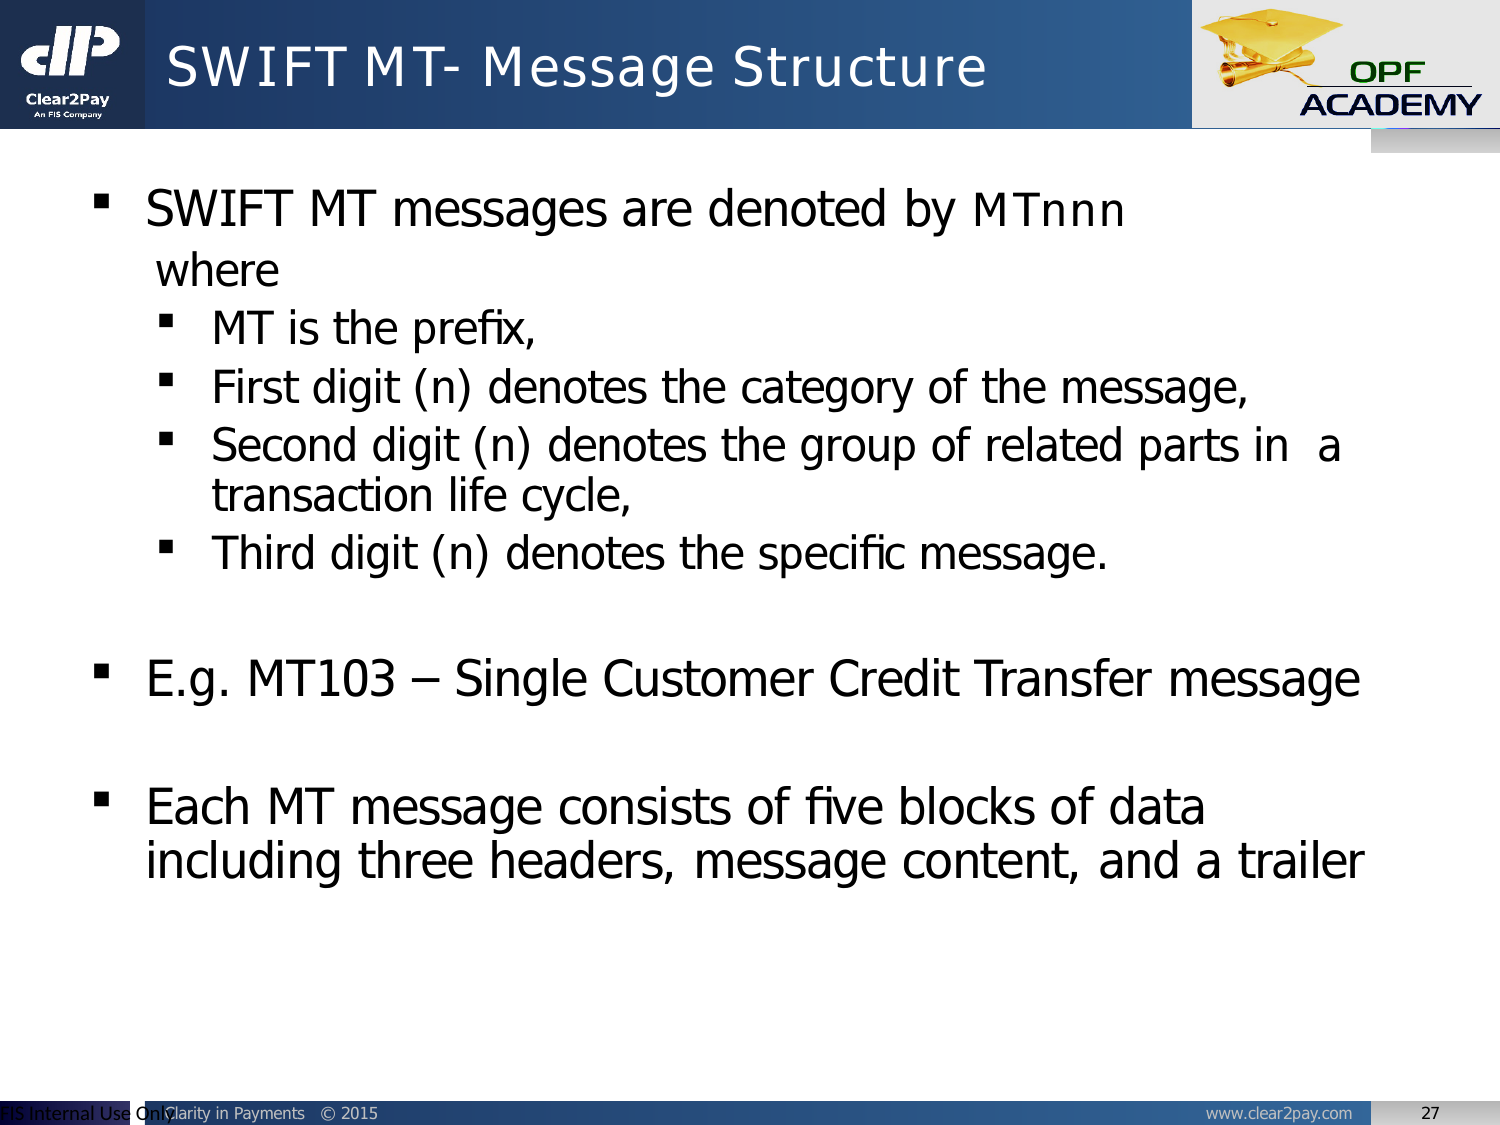

# SWIFT MT- Message Structure
SWIFT MT messages are denoted by MTnnn
where
MT is the prefix,
First digit (n) denotes the category of the message,
Second digit (n) denotes the group of related parts in  a transaction life cycle,
Third digit (n) denotes the specific message.

E.g. MT103 – Single Customer Credit Transfer message

Each MT message consists of five blocks of data including three headers, message content, and a trailer